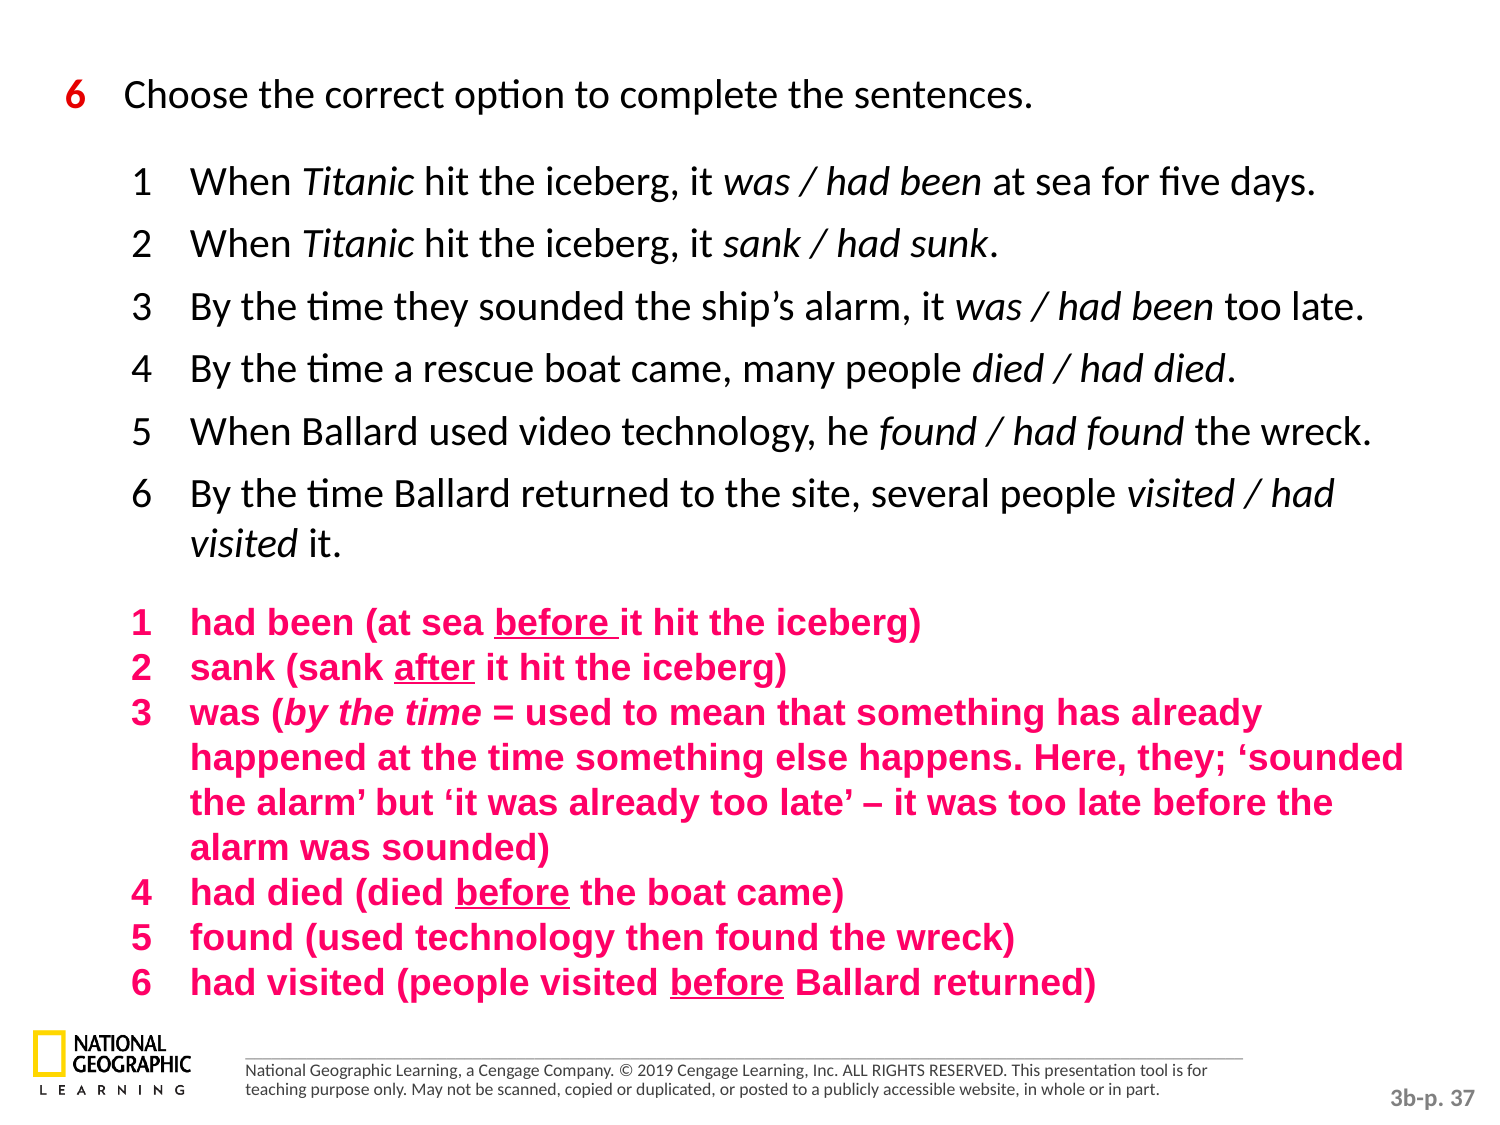

6 	Choose the correct option to complete the sentences.
1 	When Titanic hit the iceberg, it was / had been at sea for five days.
2 	When Titanic hit the iceberg, it sank / had sunk.
3 	By the time they sounded the ship’s alarm, it was / had been too late.
4 	By the time a rescue boat came, many people died / had died.
5 	When Ballard used video technology, he found / had found the wreck.
6 	By the time Ballard returned to the site, several people visited / had visited it.
1 	had been (at sea before it hit the iceberg)
2 	sank (sank after it hit the iceberg)
3 	was (by the time = used to mean that something has already happened at the time something else happens. Here, they; ‘sounded the alarm’ but ‘it was already too late’ – it was too late before the alarm was sounded)
4 	had died (died before the boat came)
5 	found (used technology then found the wreck)
6 	had visited (people visited before Ballard returned)
3b-p. 37